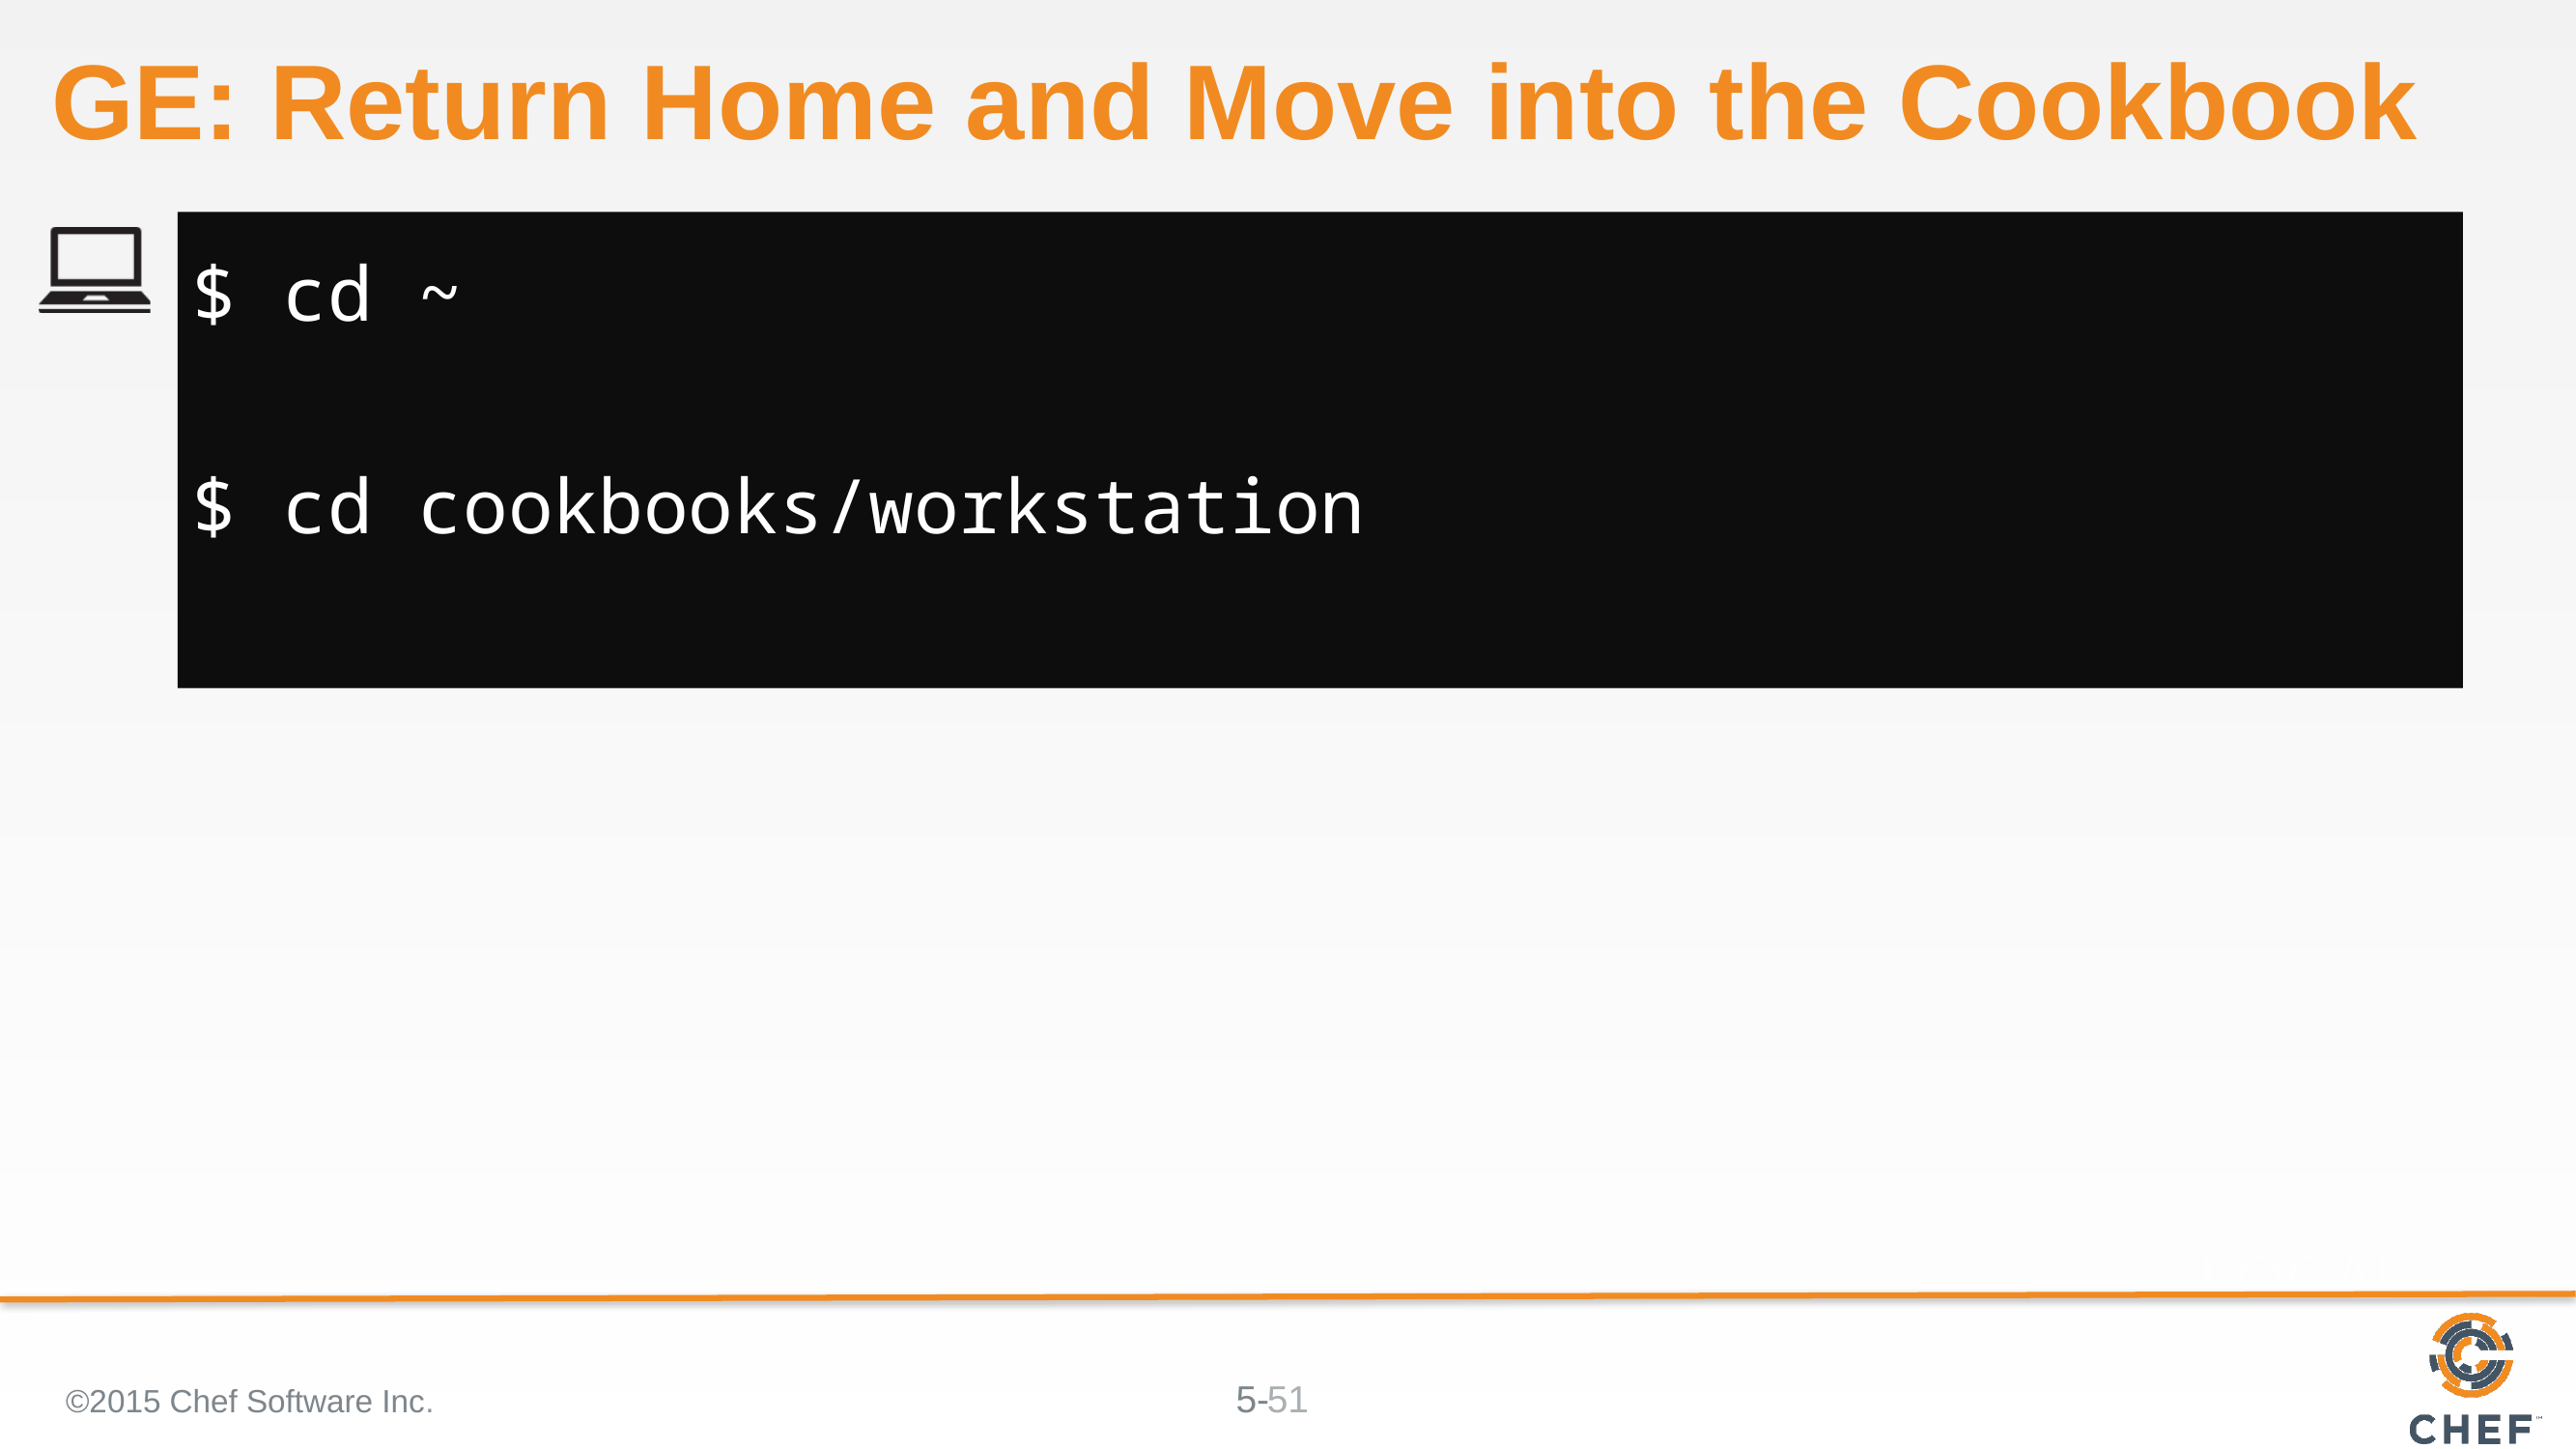

# GE: Return Home and Move into the Cookbook
$ cd ~

$ cd cookbooks/workstation

©2015 Chef Software Inc.
51